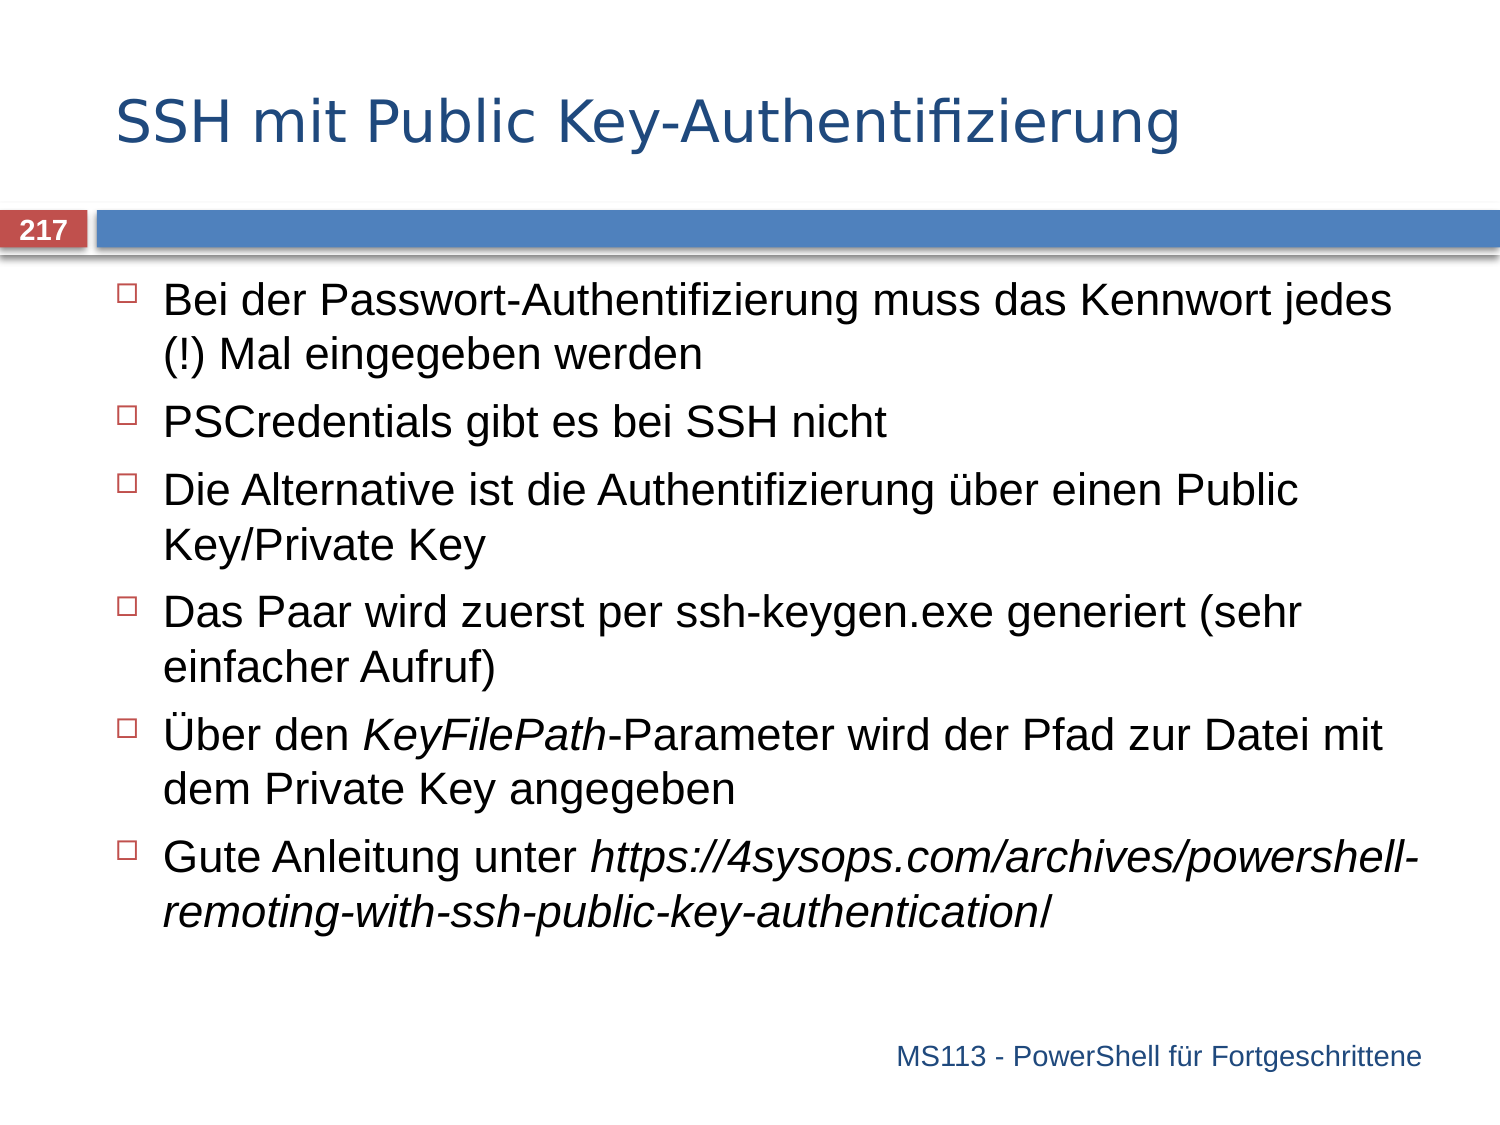

# SSH mit Public Key-Authentifizierung
217
Bei der Passwort-Authentifizierung muss das Kennwort jedes (!) Mal eingegeben werden
PSCredentials gibt es bei SSH nicht
Die Alternative ist die Authentifizierung über einen Public Key/Private Key
Das Paar wird zuerst per ssh-keygen.exe generiert (sehr einfacher Aufruf)
Über den KeyFilePath-Parameter wird der Pfad zur Datei mit dem Private Key angegeben
Gute Anleitung unter https://4sysops.com/archives/powershell-remoting-with-ssh-public-key-authentication/
MS113 - PowerShell für Fortgeschrittene